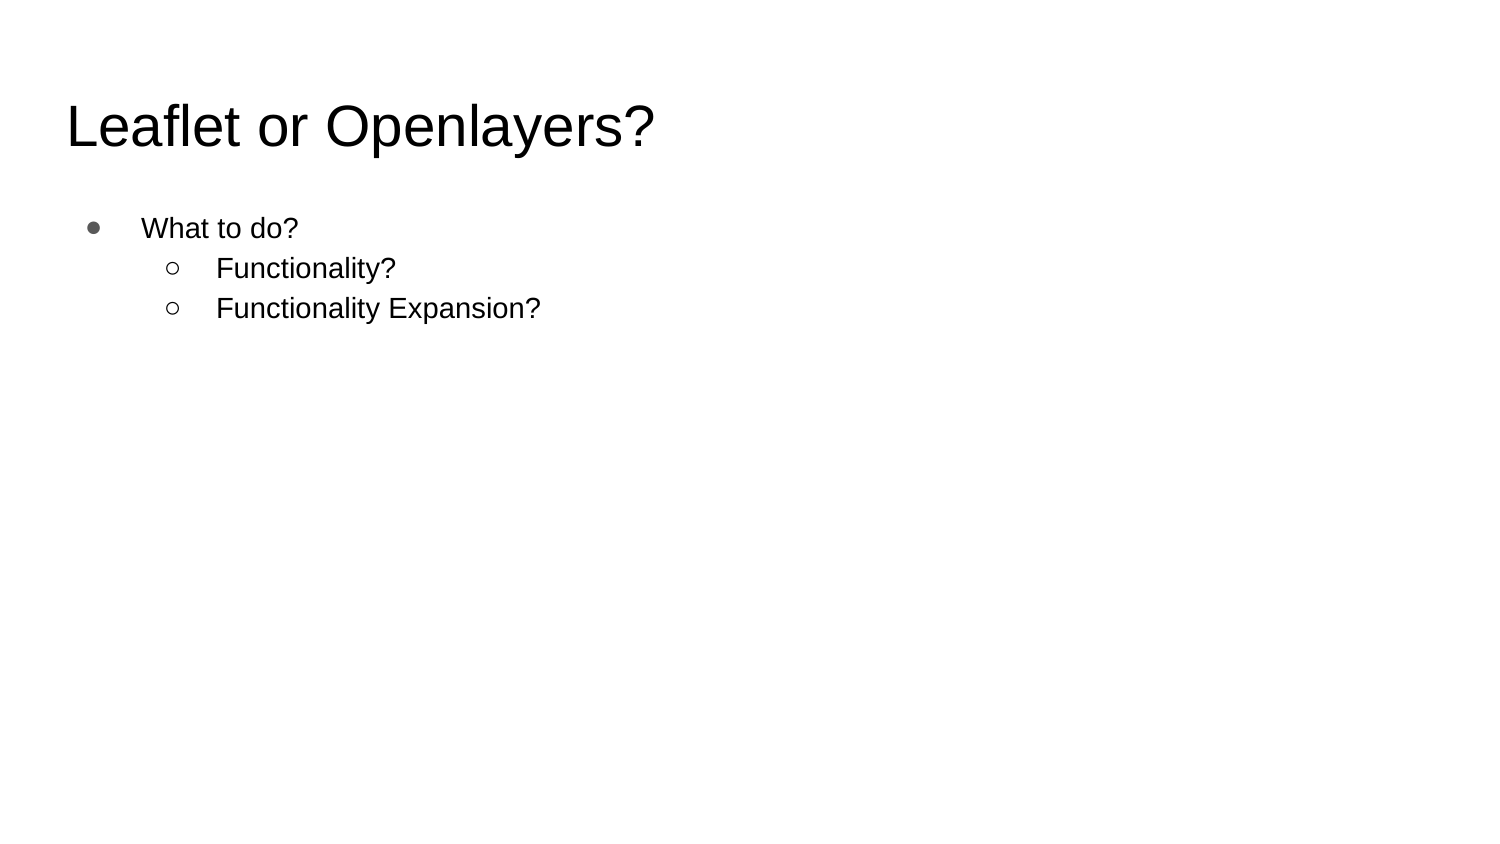

# Leaflet or Openlayers?
What to do?
Functionality?
Functionality Expansion?